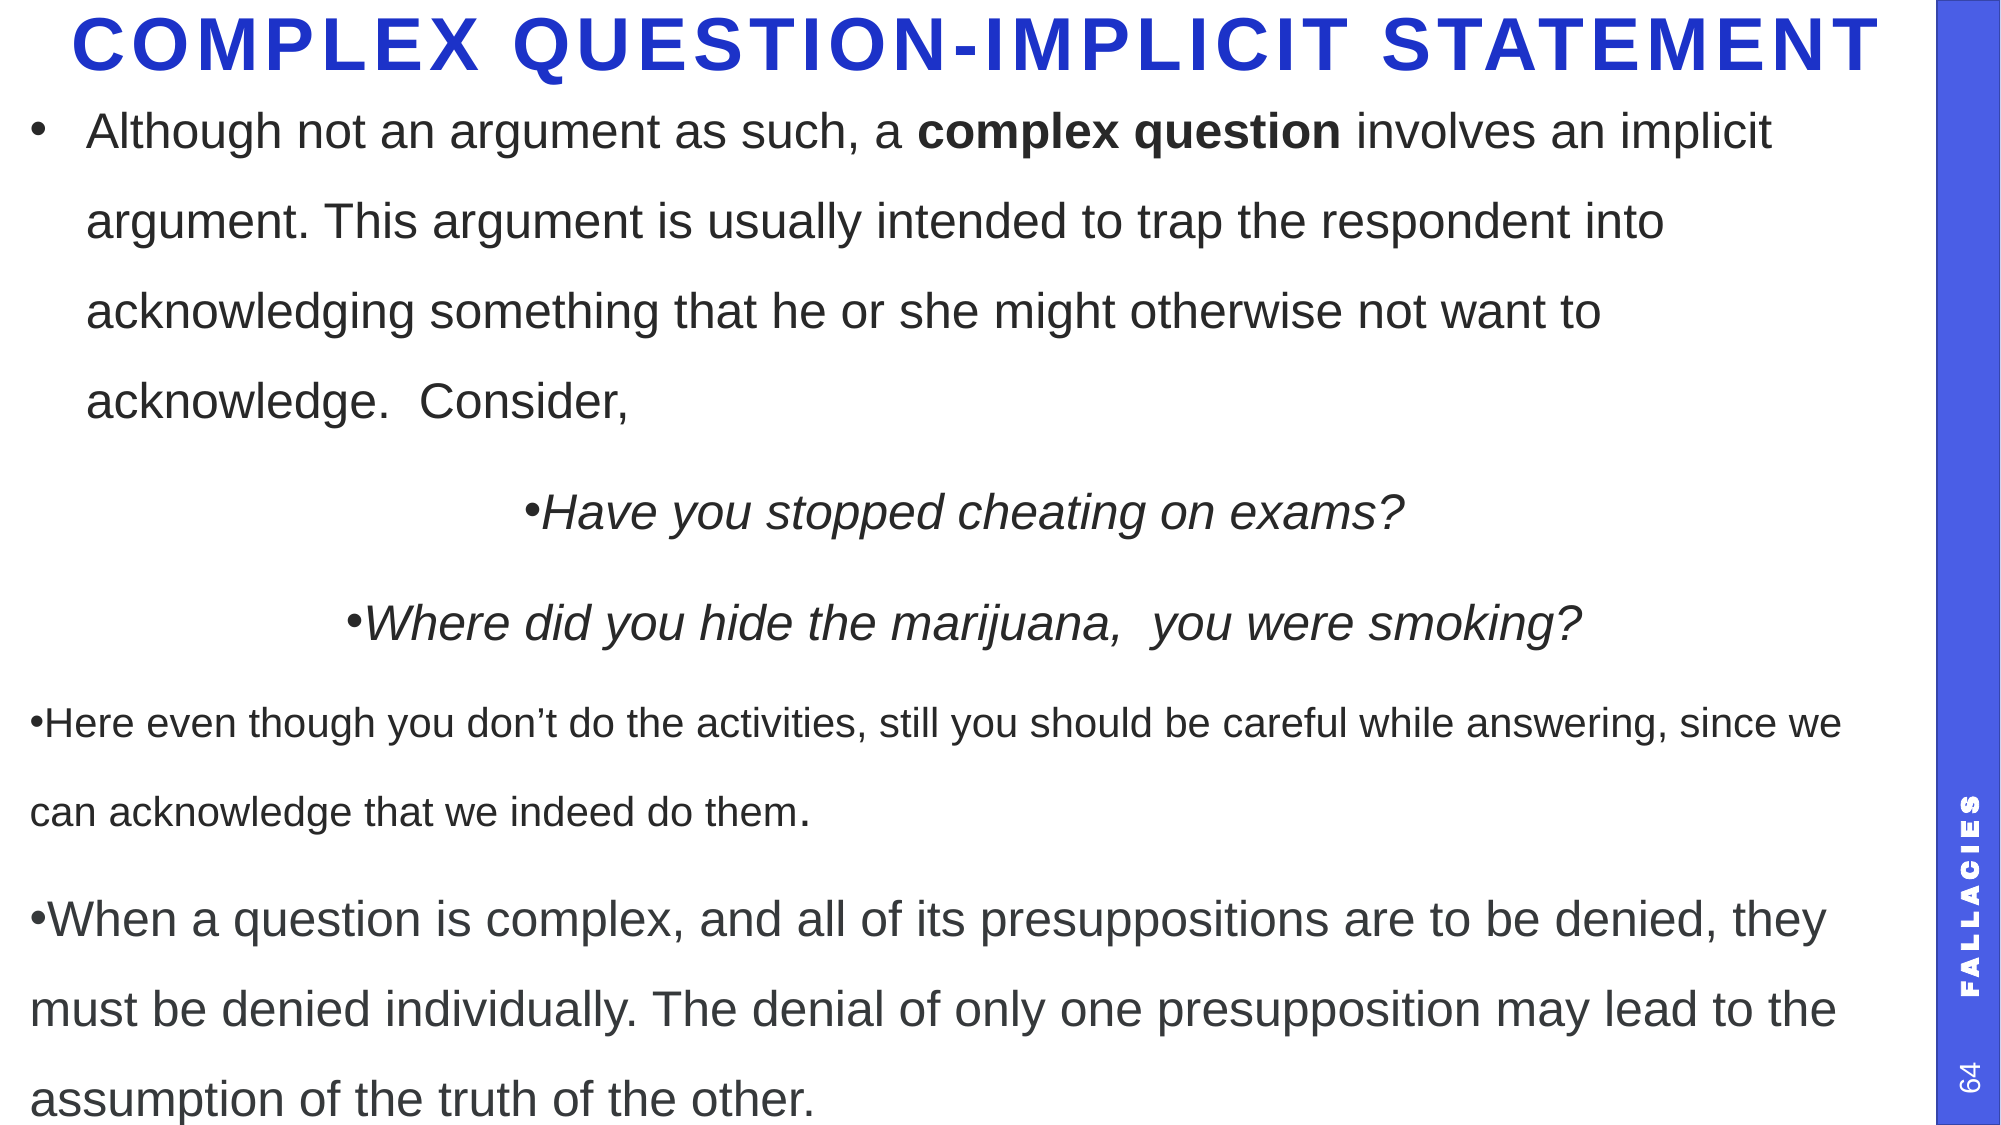

# Complex Question-implicit statement
Although not an argument as such, a complex question involves an implicit argument. This argument is usually intended to trap the respondent into acknowledging something that he or she might otherwise not want to acknowledge.  Consider,
Have you stopped cheating on exams?
Where did you hide the marijuana,  you were smoking?
Here even though you don’t do the activities, still you should be careful while answering, since we can acknowledge that we indeed do them.
When a question is complex, and all of its presuppositions are to be denied, they must be denied individually. The denial of only one presupposition may lead to the assumption of the truth of the other.

Fallacies
64